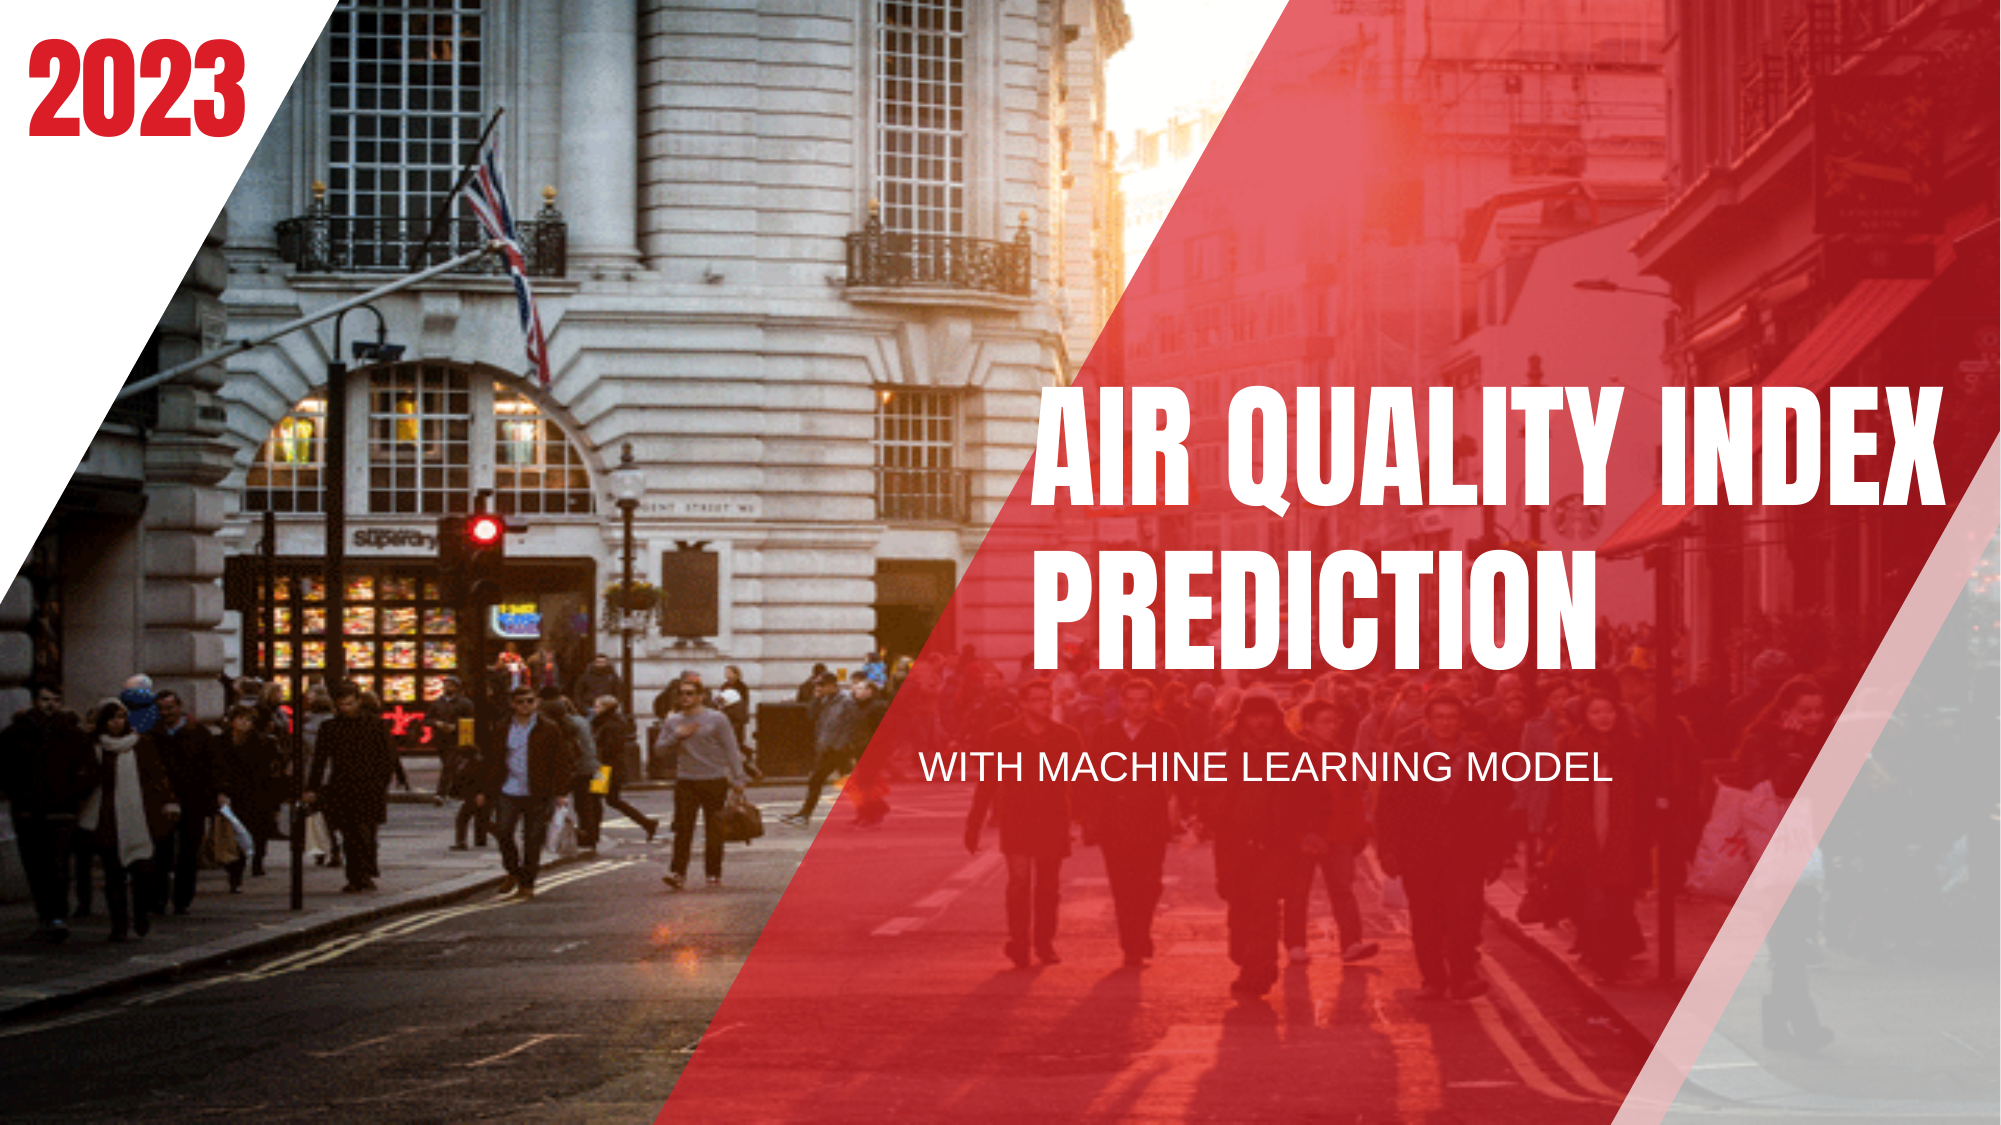

2023

AIR QUALITY INDEX
PREDICTION

WITH MACHINE LEARNING MODEL